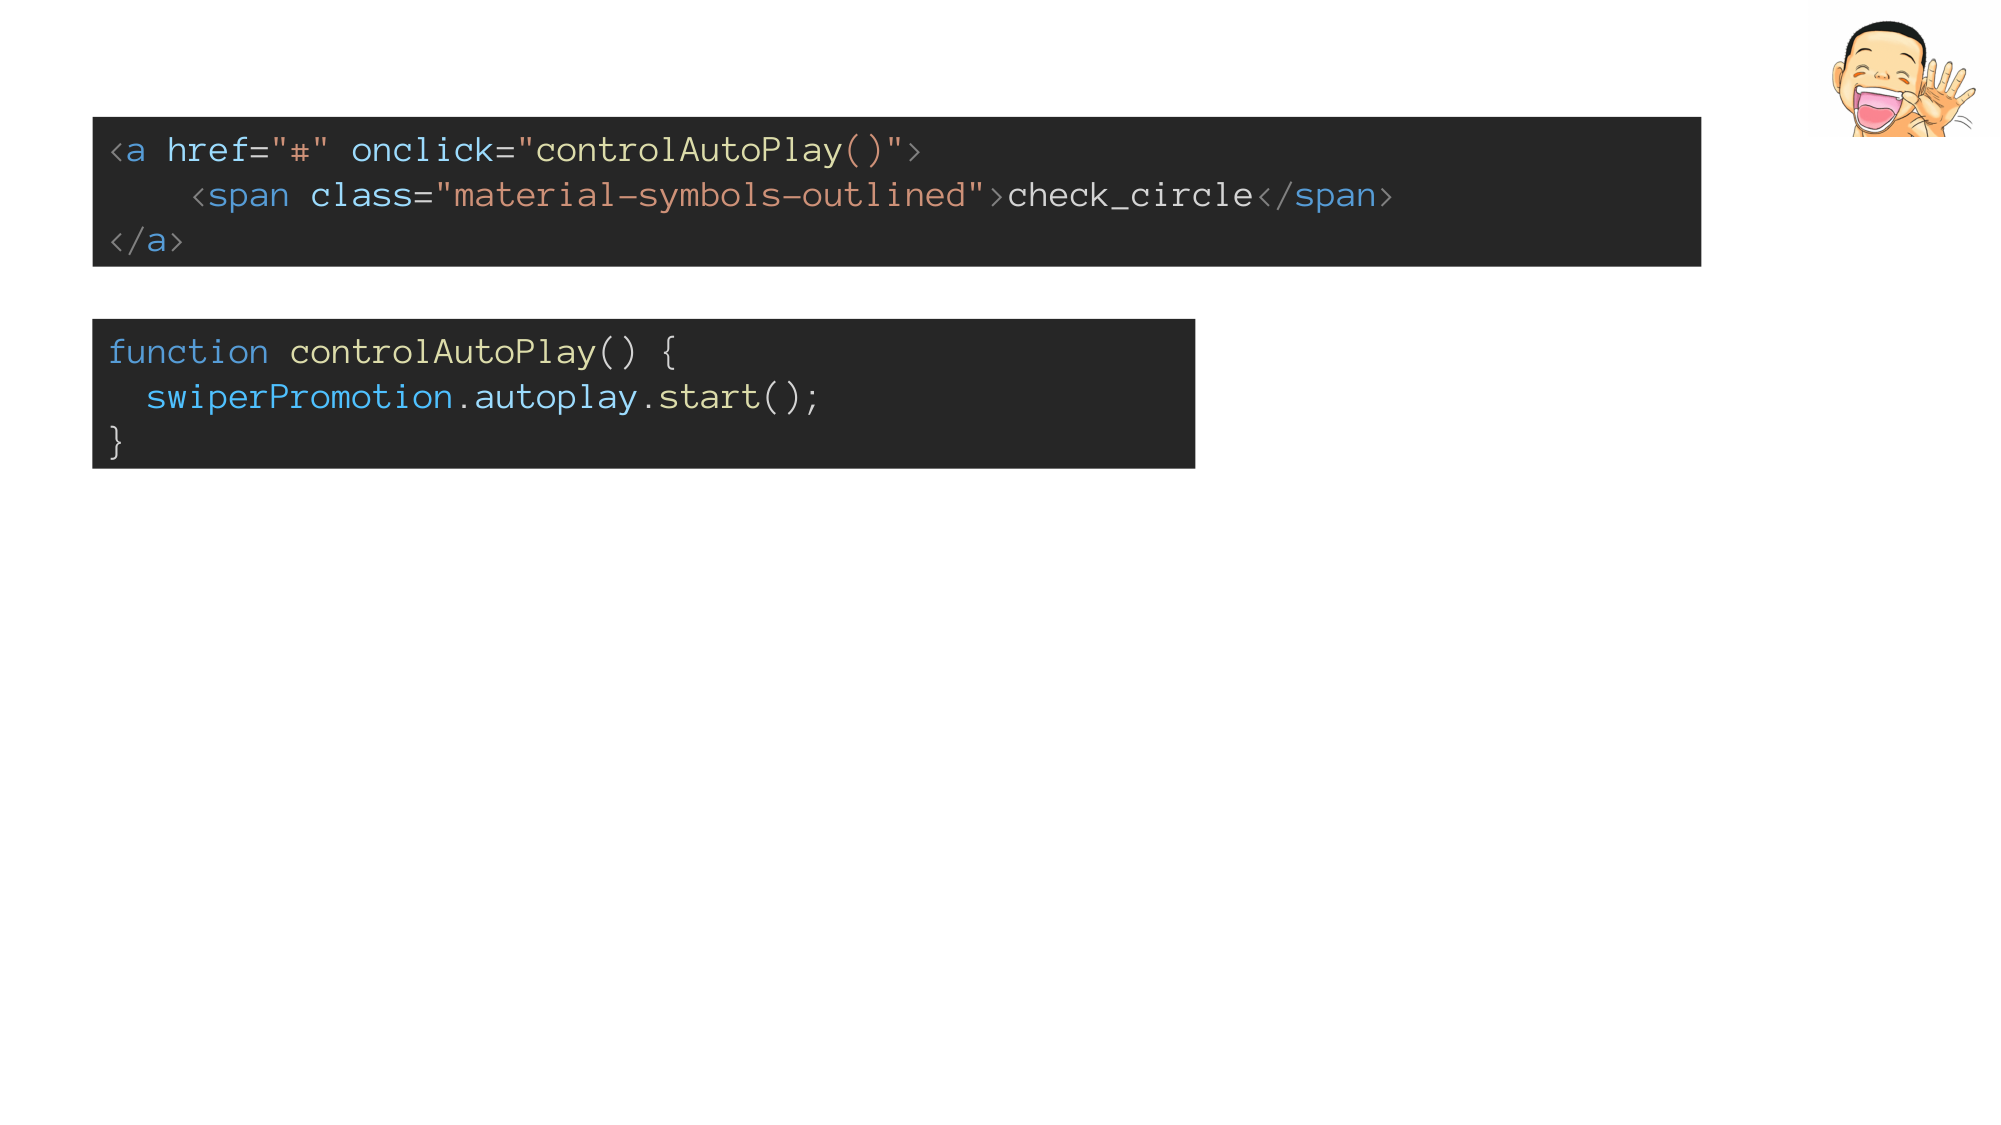

<a href="#" onclick="controlAutoPlay()">
    <span class="material-symbols-outlined">check_circle</span>
</a>
function controlAutoPlay() {
  swiperPromotion.autoplay.start();
}